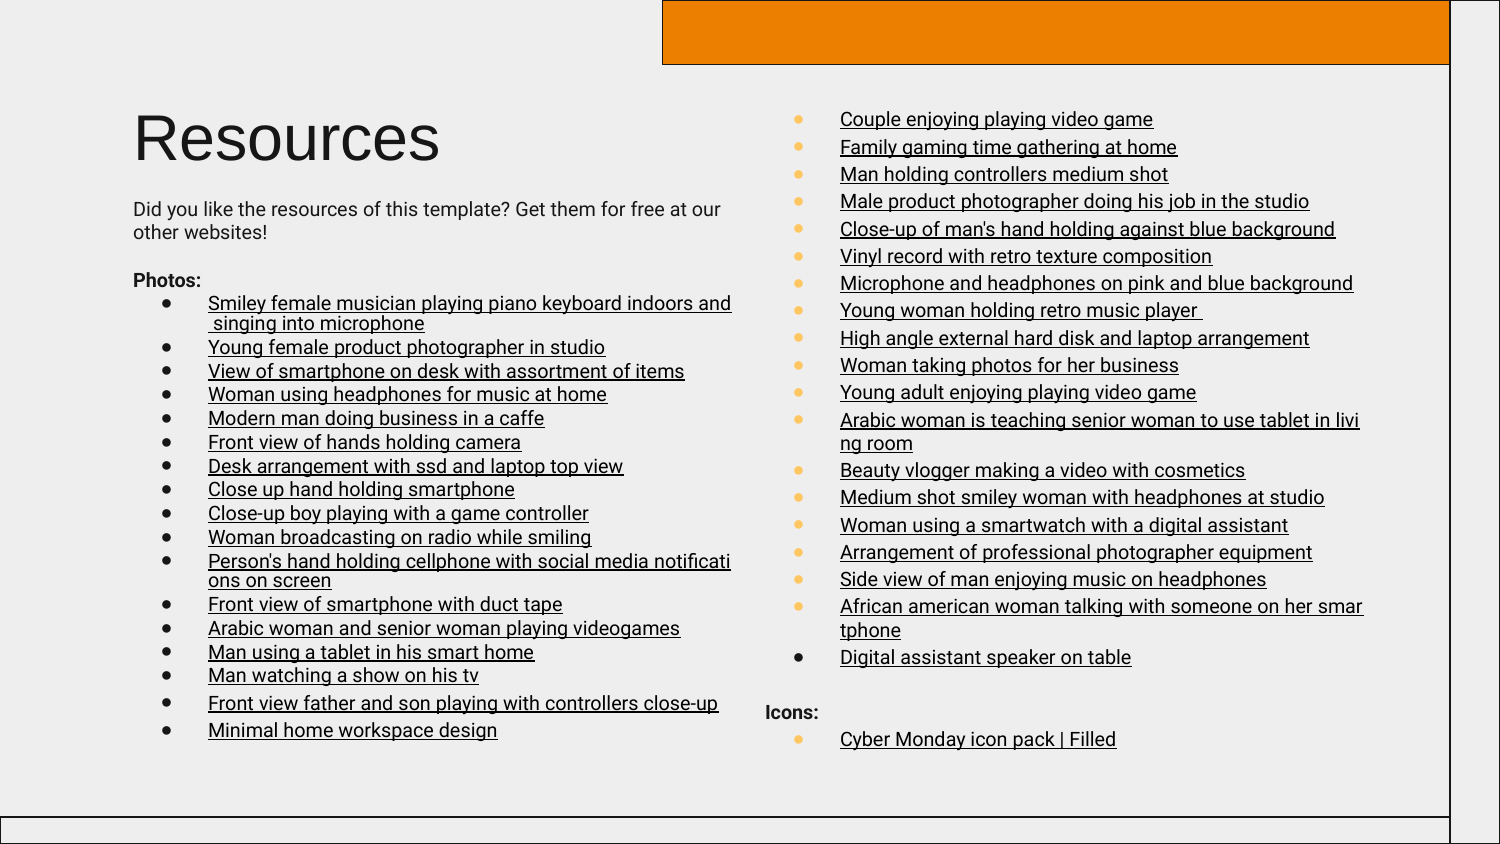

# Resources
Couple enjoying playing video game
Family gaming time gathering at home
Man holding controllers medium shot
Male product photographer doing his job in the studio
Close-up of man's hand holding against blue background
Vinyl record with retro texture composition
Microphone and headphones on pink and blue background
Young woman holding retro music player
High angle external hard disk and laptop arrangement
Woman taking photos for her business
Young adult enjoying playing video game
Arabic woman is teaching senior woman to use tablet in living room
Beauty vlogger making a video with cosmetics
Medium shot smiley woman with headphones at studio
Woman using a smartwatch with a digital assistant
Arrangement of professional photographer equipment
Side view of man enjoying music on headphones
African american woman talking with someone on her smartphone
Digital assistant speaker on table

Icons:
Cyber Monday icon pack | Filled
Did you like the resources of this template? Get them for free at our other websites!
Photos:
Smiley female musician playing piano keyboard indoors and singing into microphone
Young female product photographer in studio
View of smartphone on desk with assortment of items
Woman using headphones for music at home
Modern man doing business in a caffe
Front view of hands holding camera
Desk arrangement with ssd and laptop top view
Close up hand holding smartphone
Close-up boy playing with a game controller
Woman broadcasting on radio while smiling
Person's hand holding cellphone with social media notifications on screen
Front view of smartphone with duct tape
Arabic woman and senior woman playing videogames
Man using a tablet in his smart home
Man watching a show on his tv
Front view father and son playing with controllers close-up
Minimal home workspace design